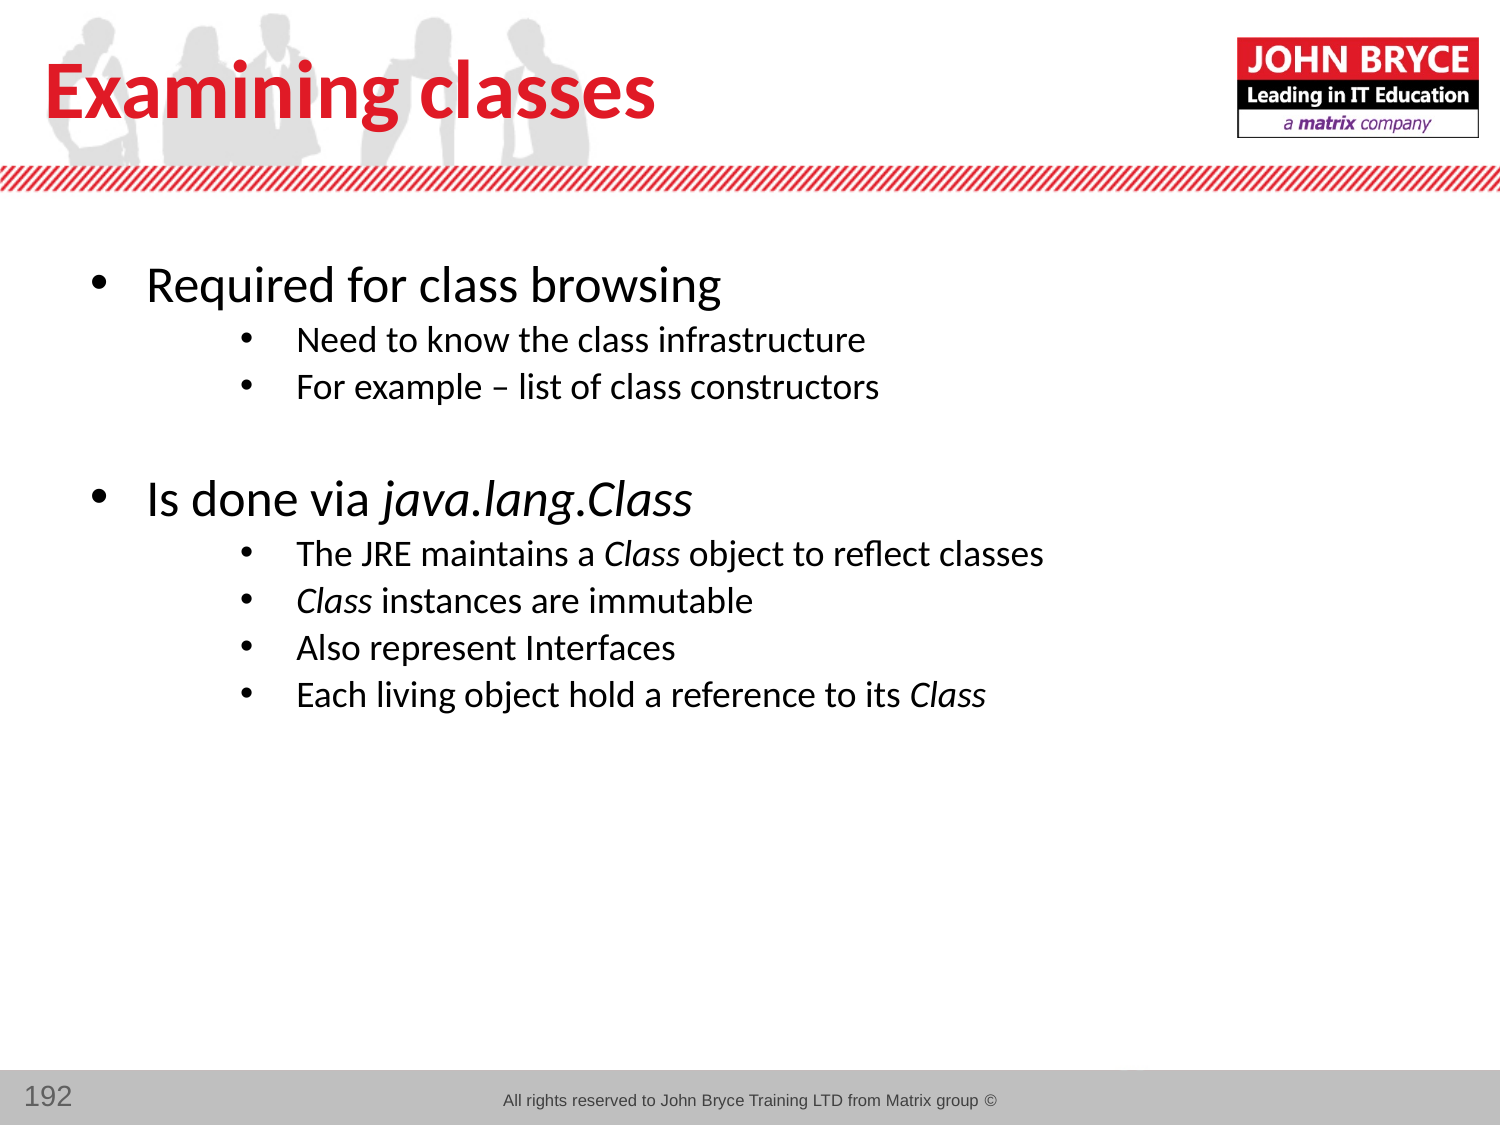

# Examining classes
Required for class browsing
Need to know the class infrastructure
For example – list of class constructors

Is done via java.lang.Class
The JRE maintains a Class object to reflect classes
Class instances are immutable
Also represent Interfaces
Each living object hold a reference to its Class